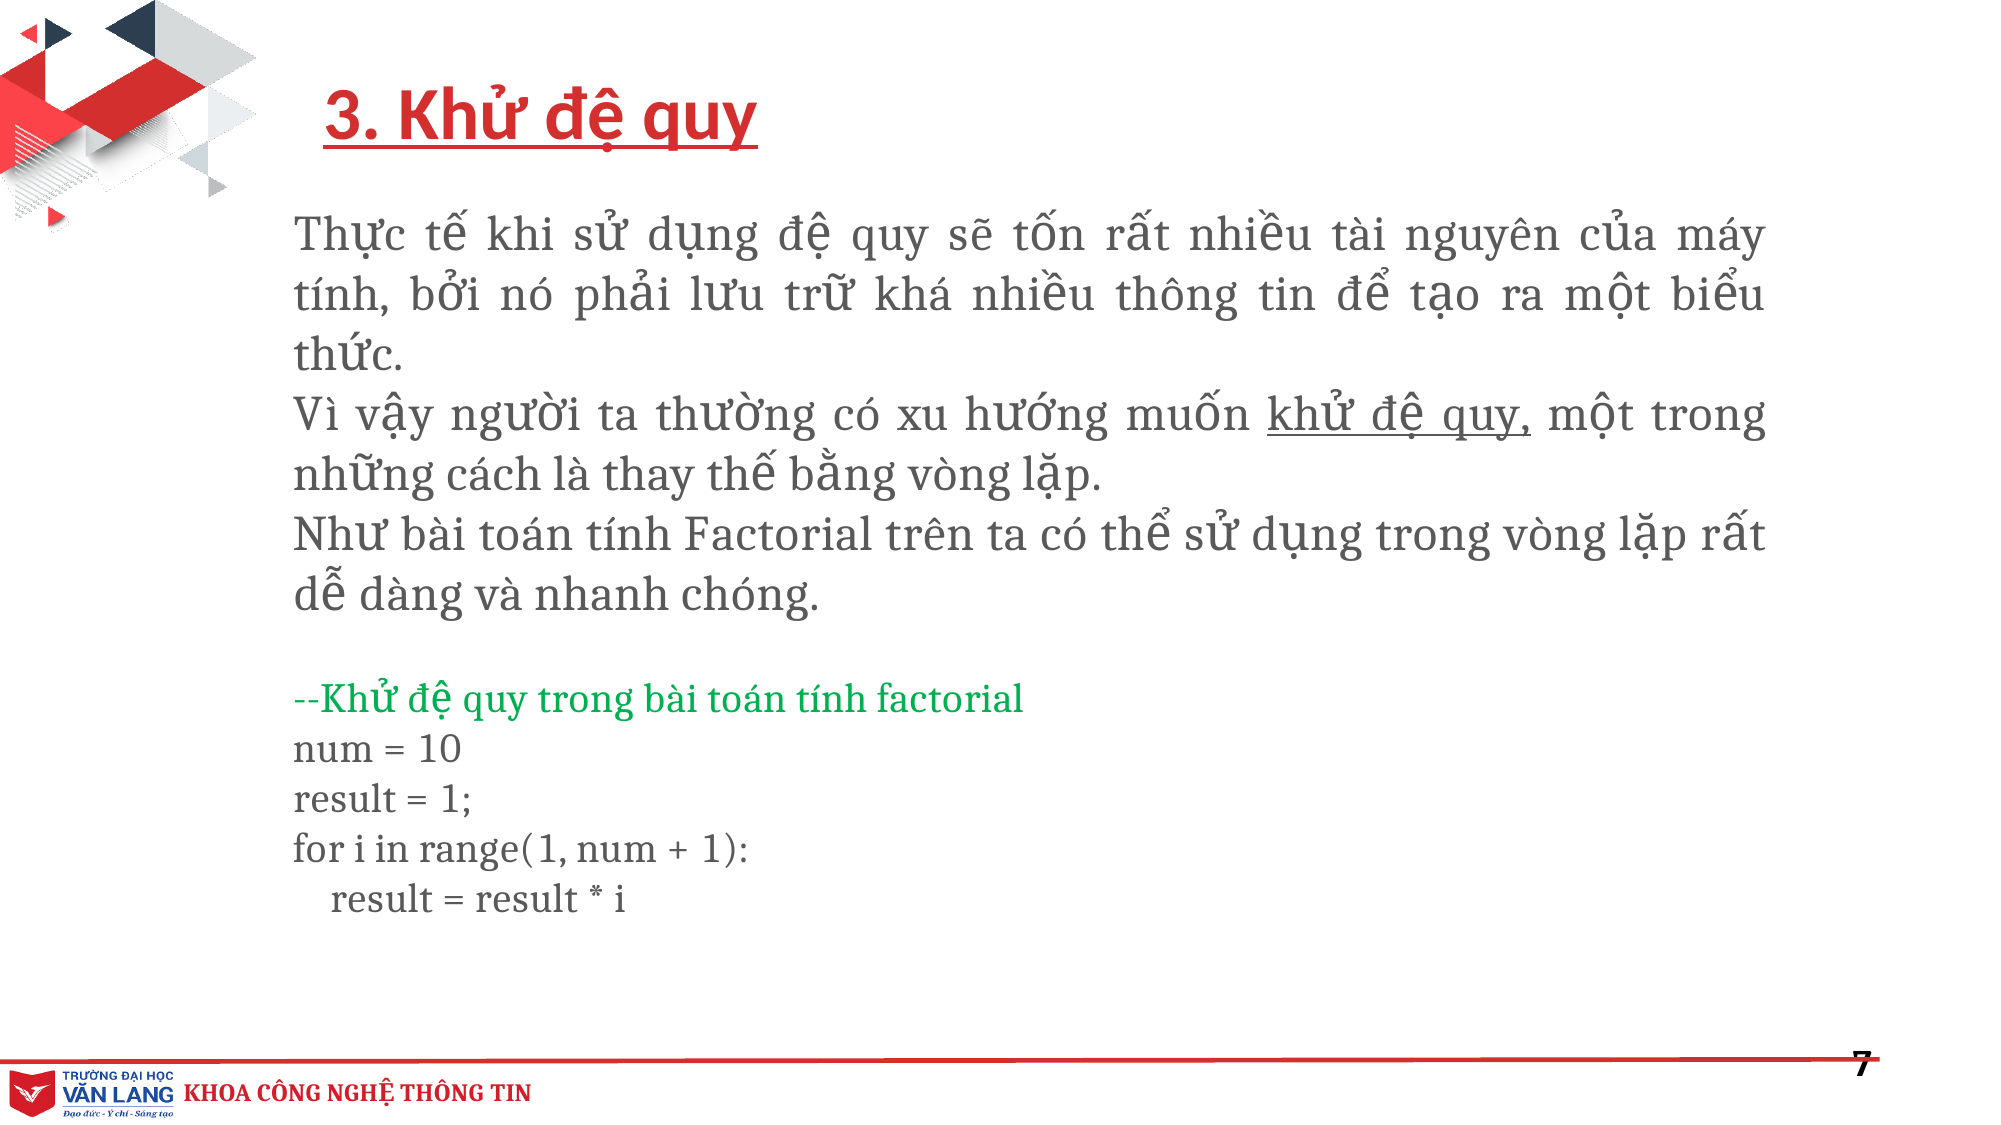

3. Khử đệ quy

Thực tế khi sử dụng đệ quy sẽ tốn rất nhiều tài nguyên của máy tính, bởi nó phải lưu trữ khá nhiều thông tin để tạo ra một biểu thức.
Vì vậy người ta thường có xu hướng muốn khử đệ quy, một trong những cách là thay thế bằng vòng lặp.
Như bài toán tính Factorial trên ta có thể sử dụng trong vòng lặp rất dễ dàng và nhanh chóng.

--Khử đệ quy trong bài toán tính factorial
num = 10
result = 1;
for i in range(1, num + 1):
    result = result * i